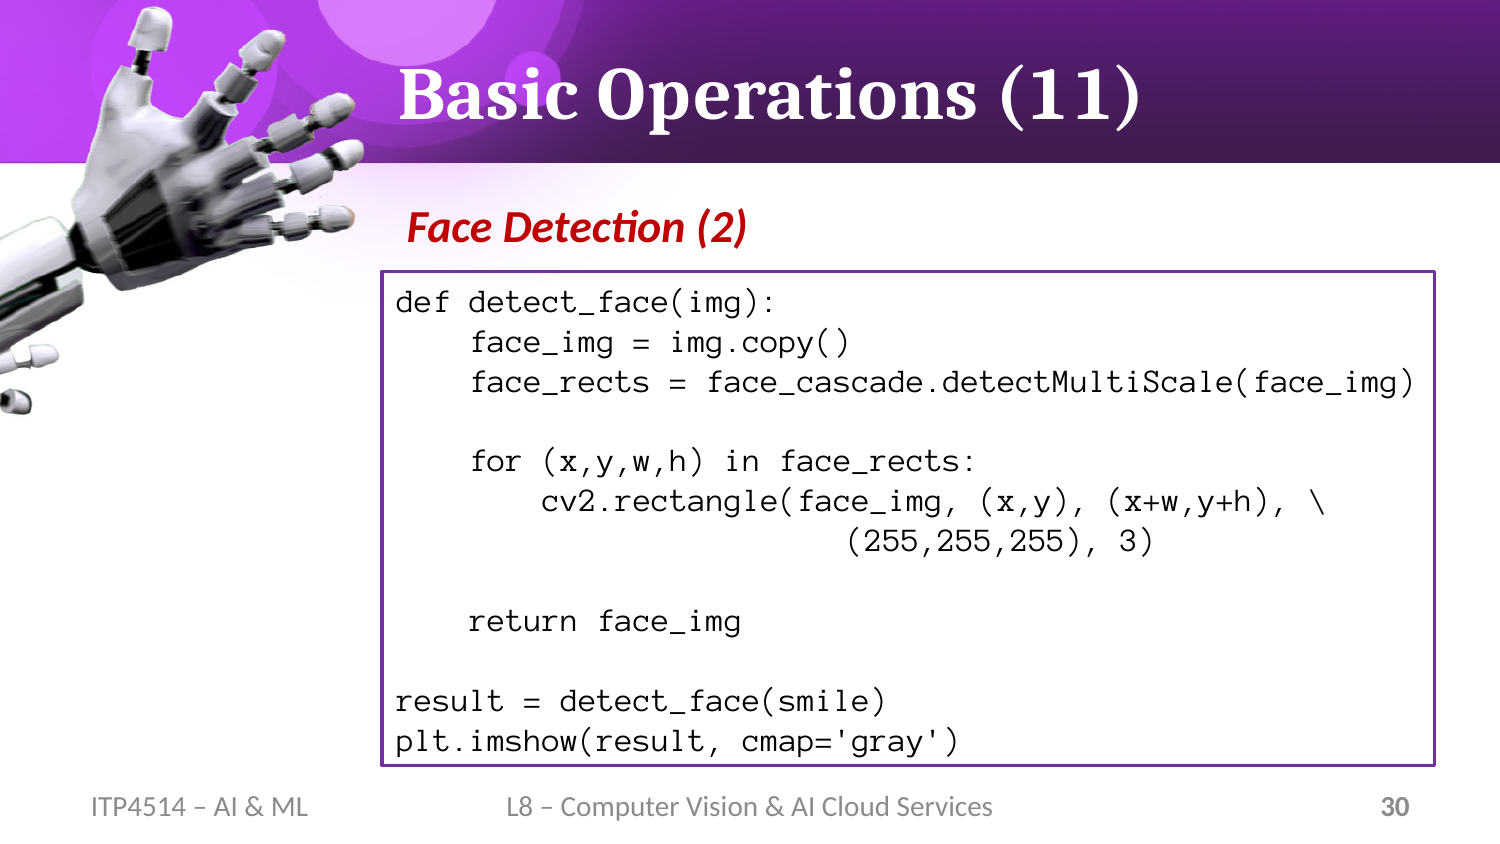

# Basic Operations (11)
Face Detection (2)
def detect_face(img):
    face_img = img.copy()
    face_rects = face_cascade.detectMultiScale(face_img)

    for (x,y,w,h) in face_rects:
        cv2.rectangle(face_img, (x,y), (x+w,y+h), \
			(255,255,255), 3)

    return face_img

result = detect_face(smile)
plt.imshow(result, cmap='gray')
ITP4514 – AI & ML
L8 – Computer Vision & AI Cloud Services
30